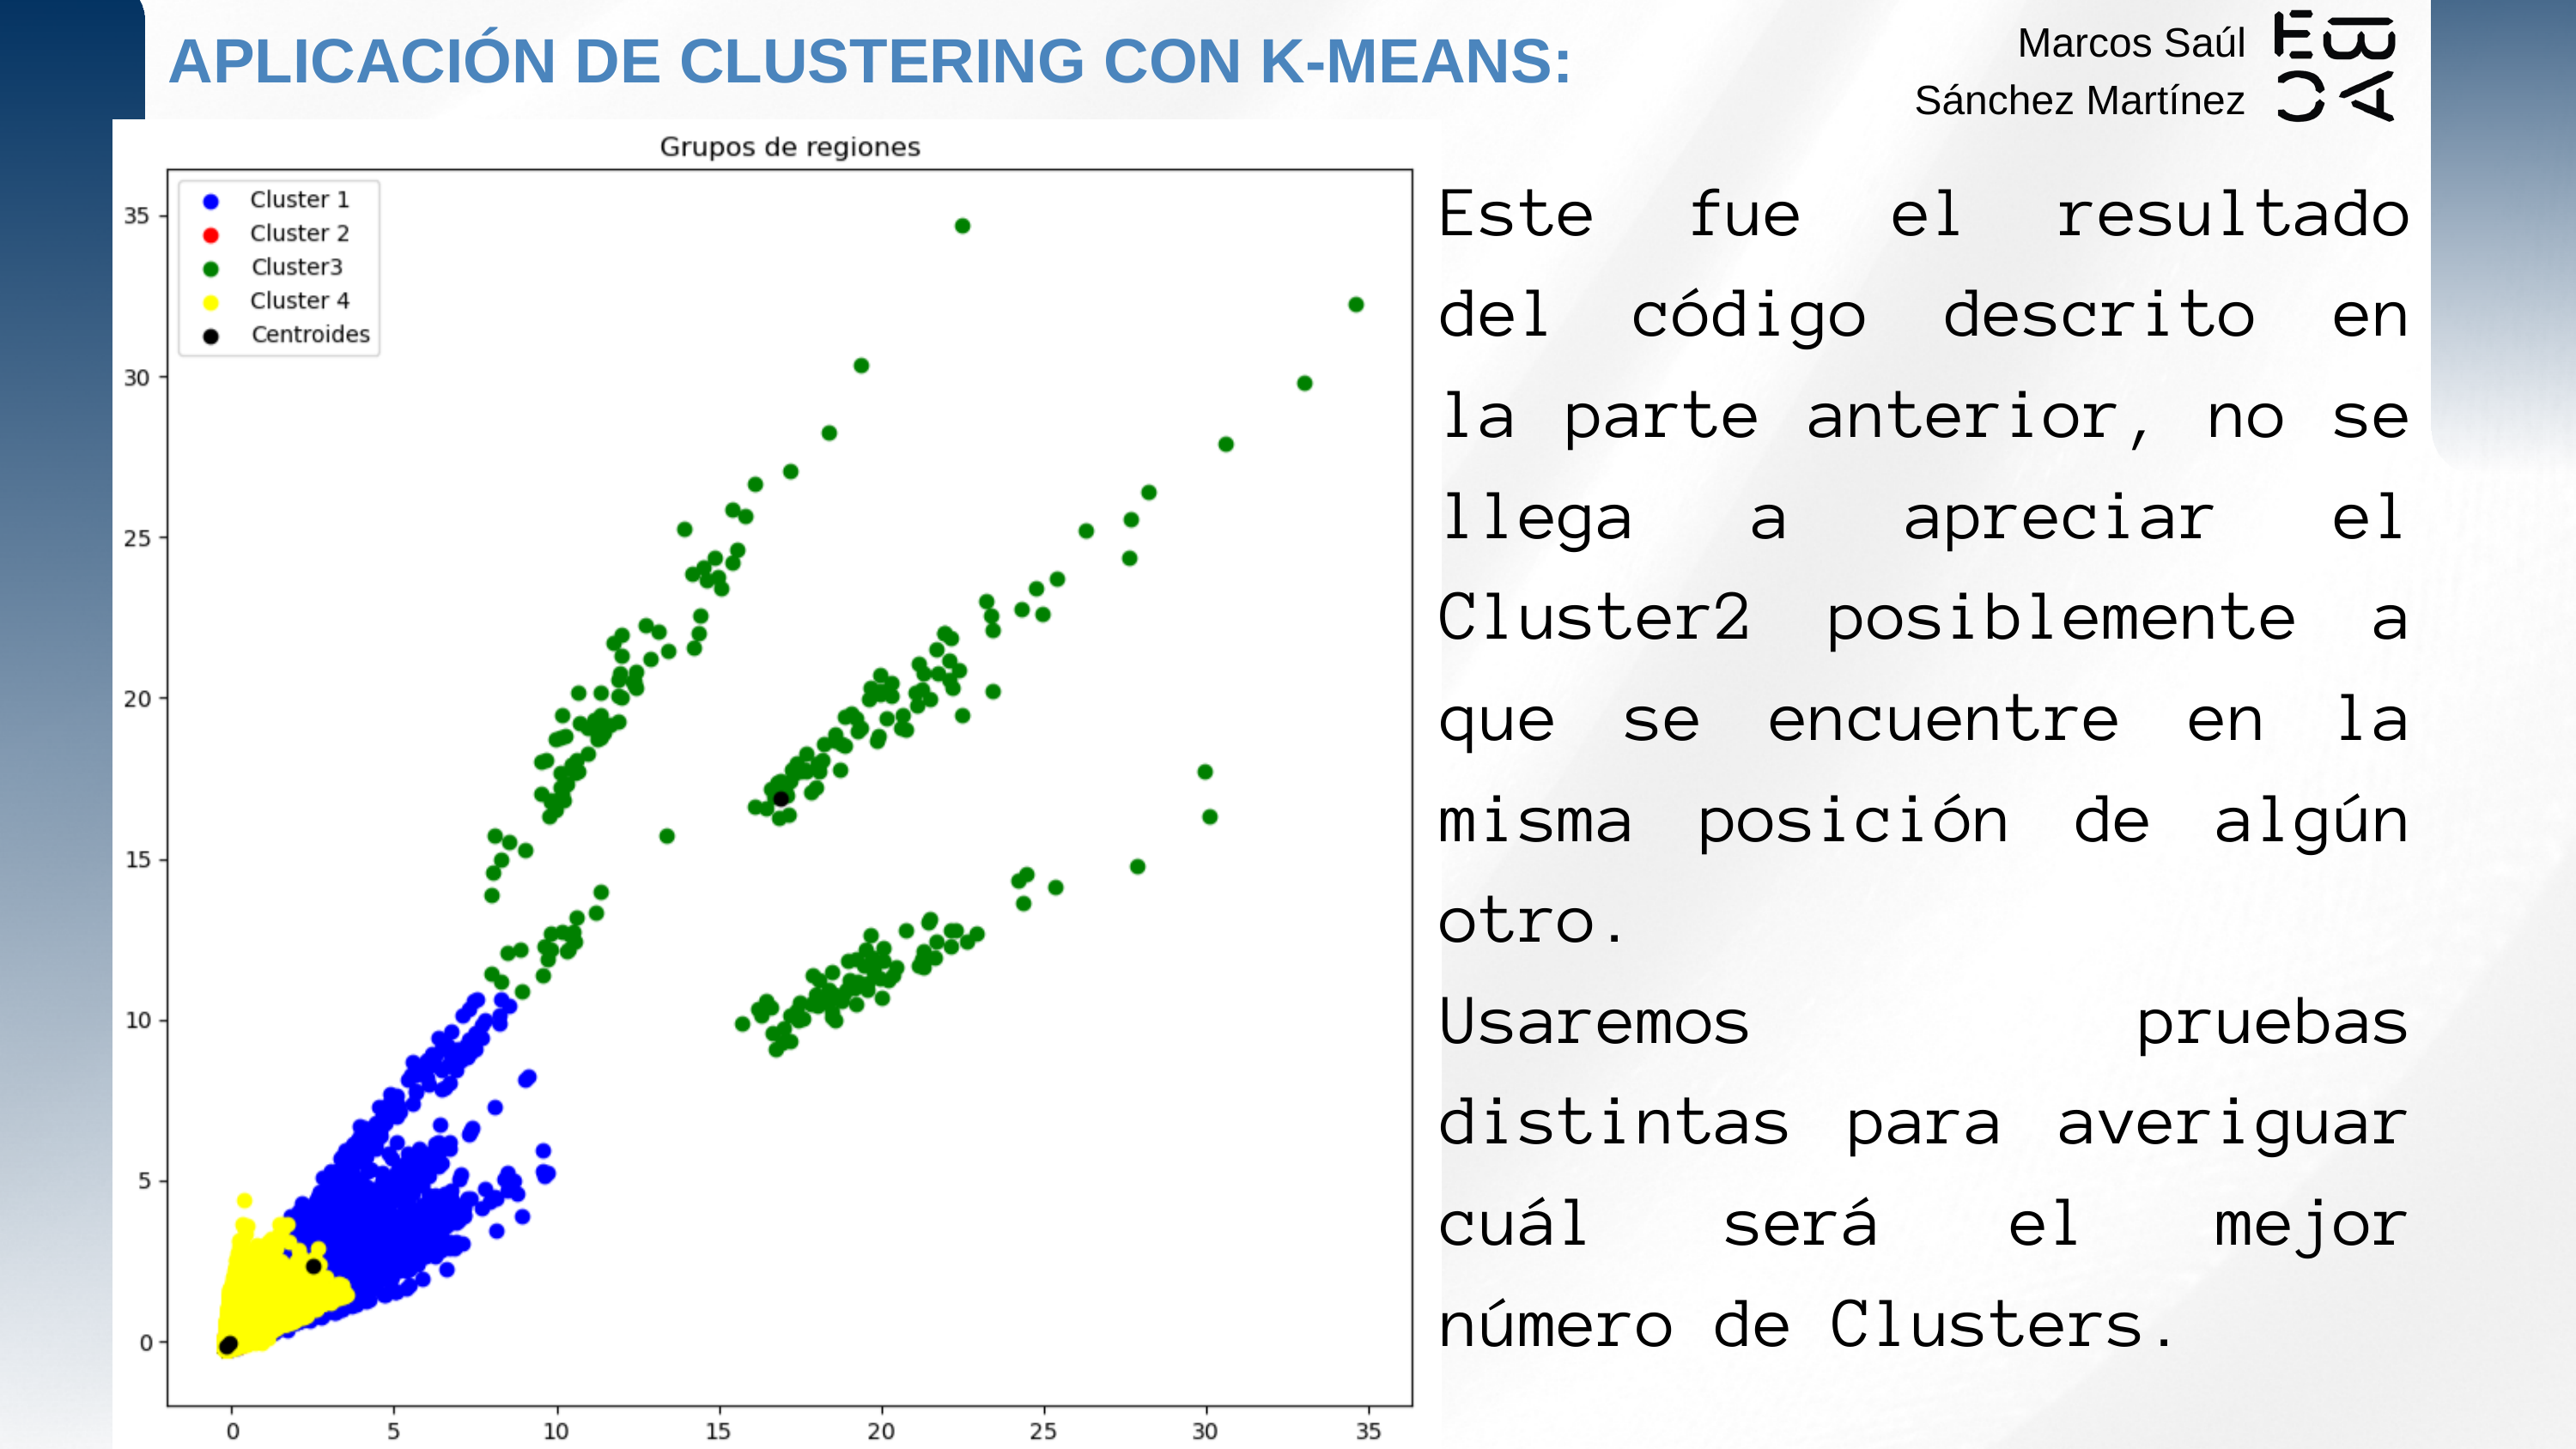

Marcos Saúl Sánchez Martínez
APLICACIÓN DE CLUSTERING CON K-MEANS:

Este fue el resultado del código descrito en la parte anterior, no se llega a apreciar el Cluster2 posiblemente a que se encuentre en la misma posición de algún otro.
Usaremos pruebas distintas para averiguar cuál será el mejor número de Clusters.